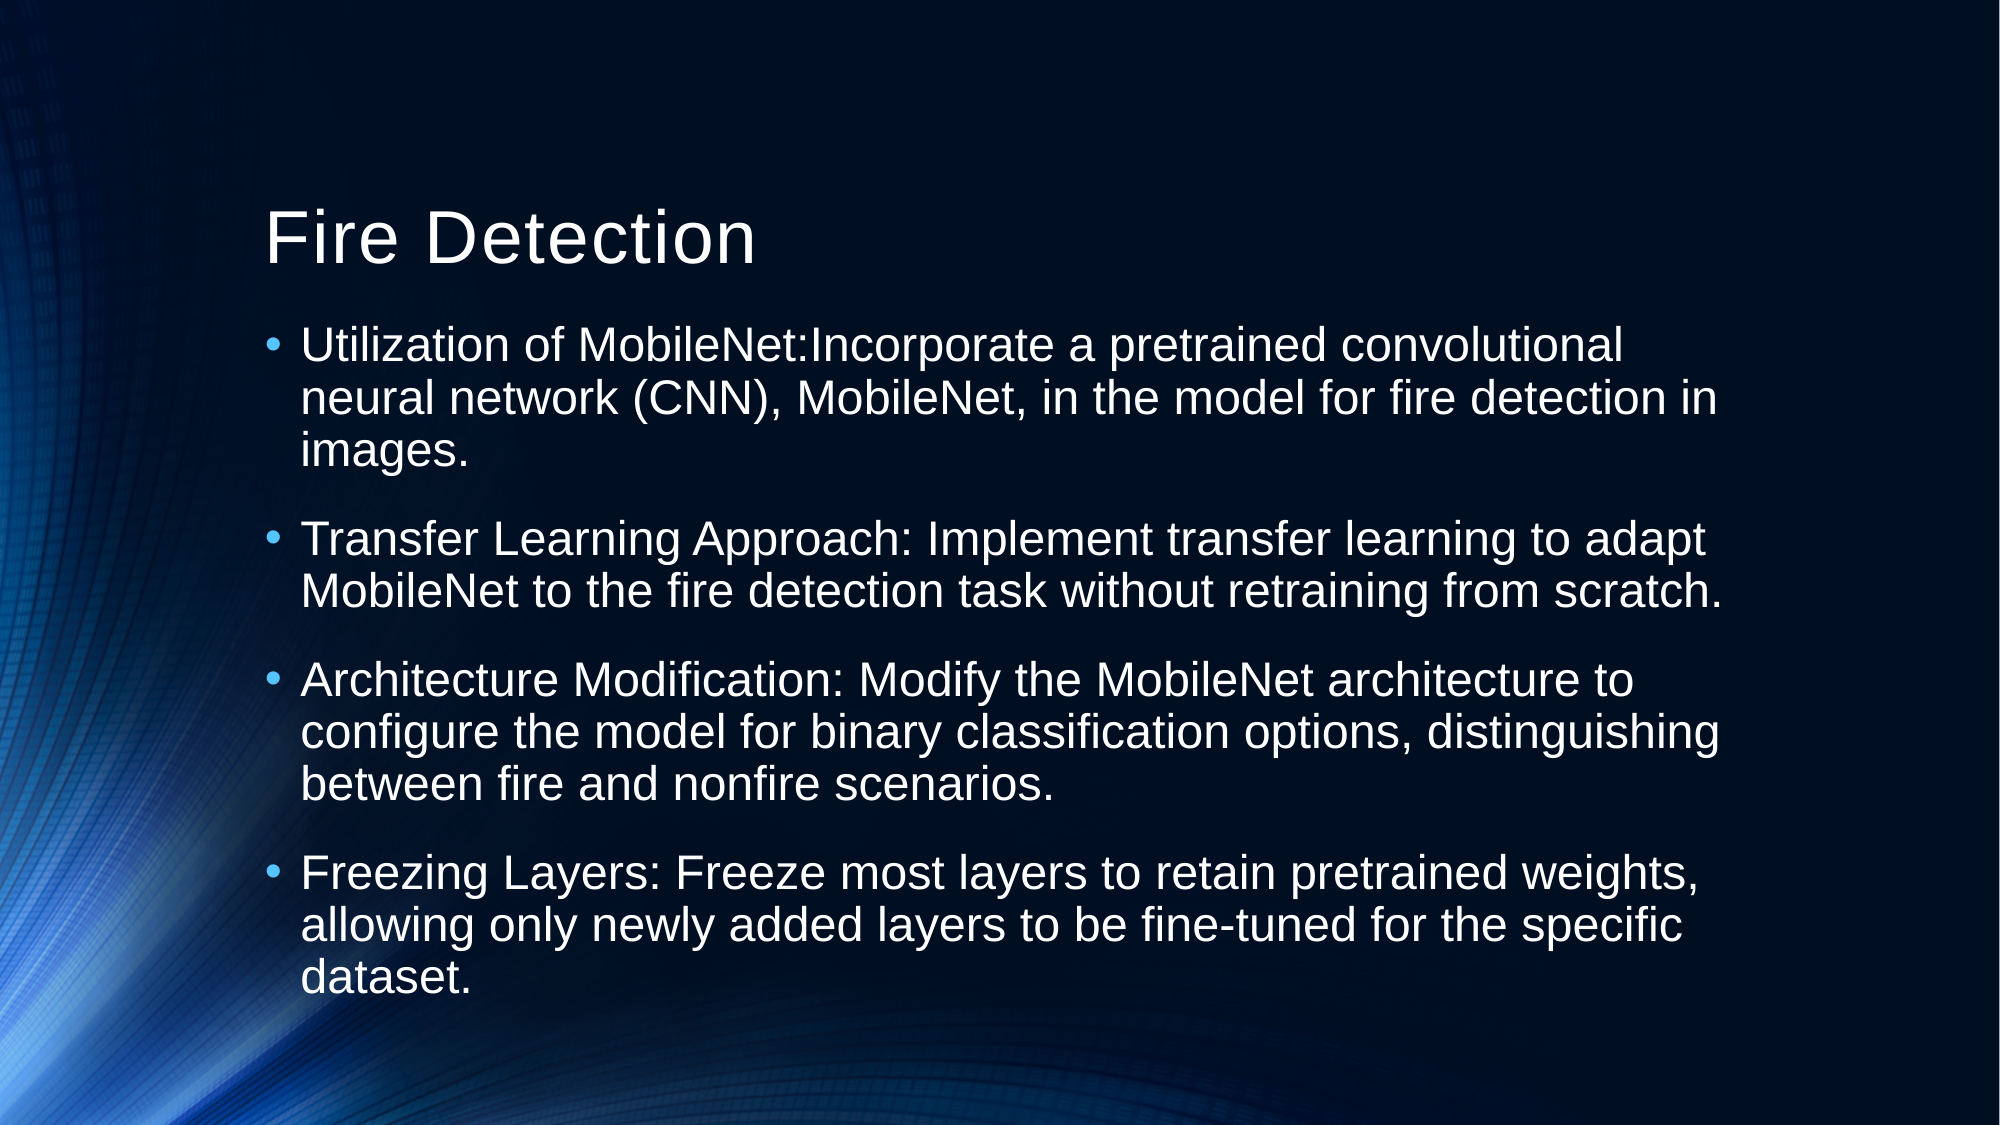

# Fire Detection
Utilization of MobileNet:Incorporate a pretrained convolutional neural network (CNN), MobileNet, in the model for fire detection in images.
Transfer Learning Approach: Implement transfer learning to adapt MobileNet to the fire detection task without retraining from scratch.
Architecture Modification: Modify the MobileNet architecture to configure the model for binary classification options, distinguishing between fire and nonfire scenarios.
Freezing Layers: Freeze most layers to retain pretrained weights, allowing only newly added layers to be fine-tuned for the specific dataset.